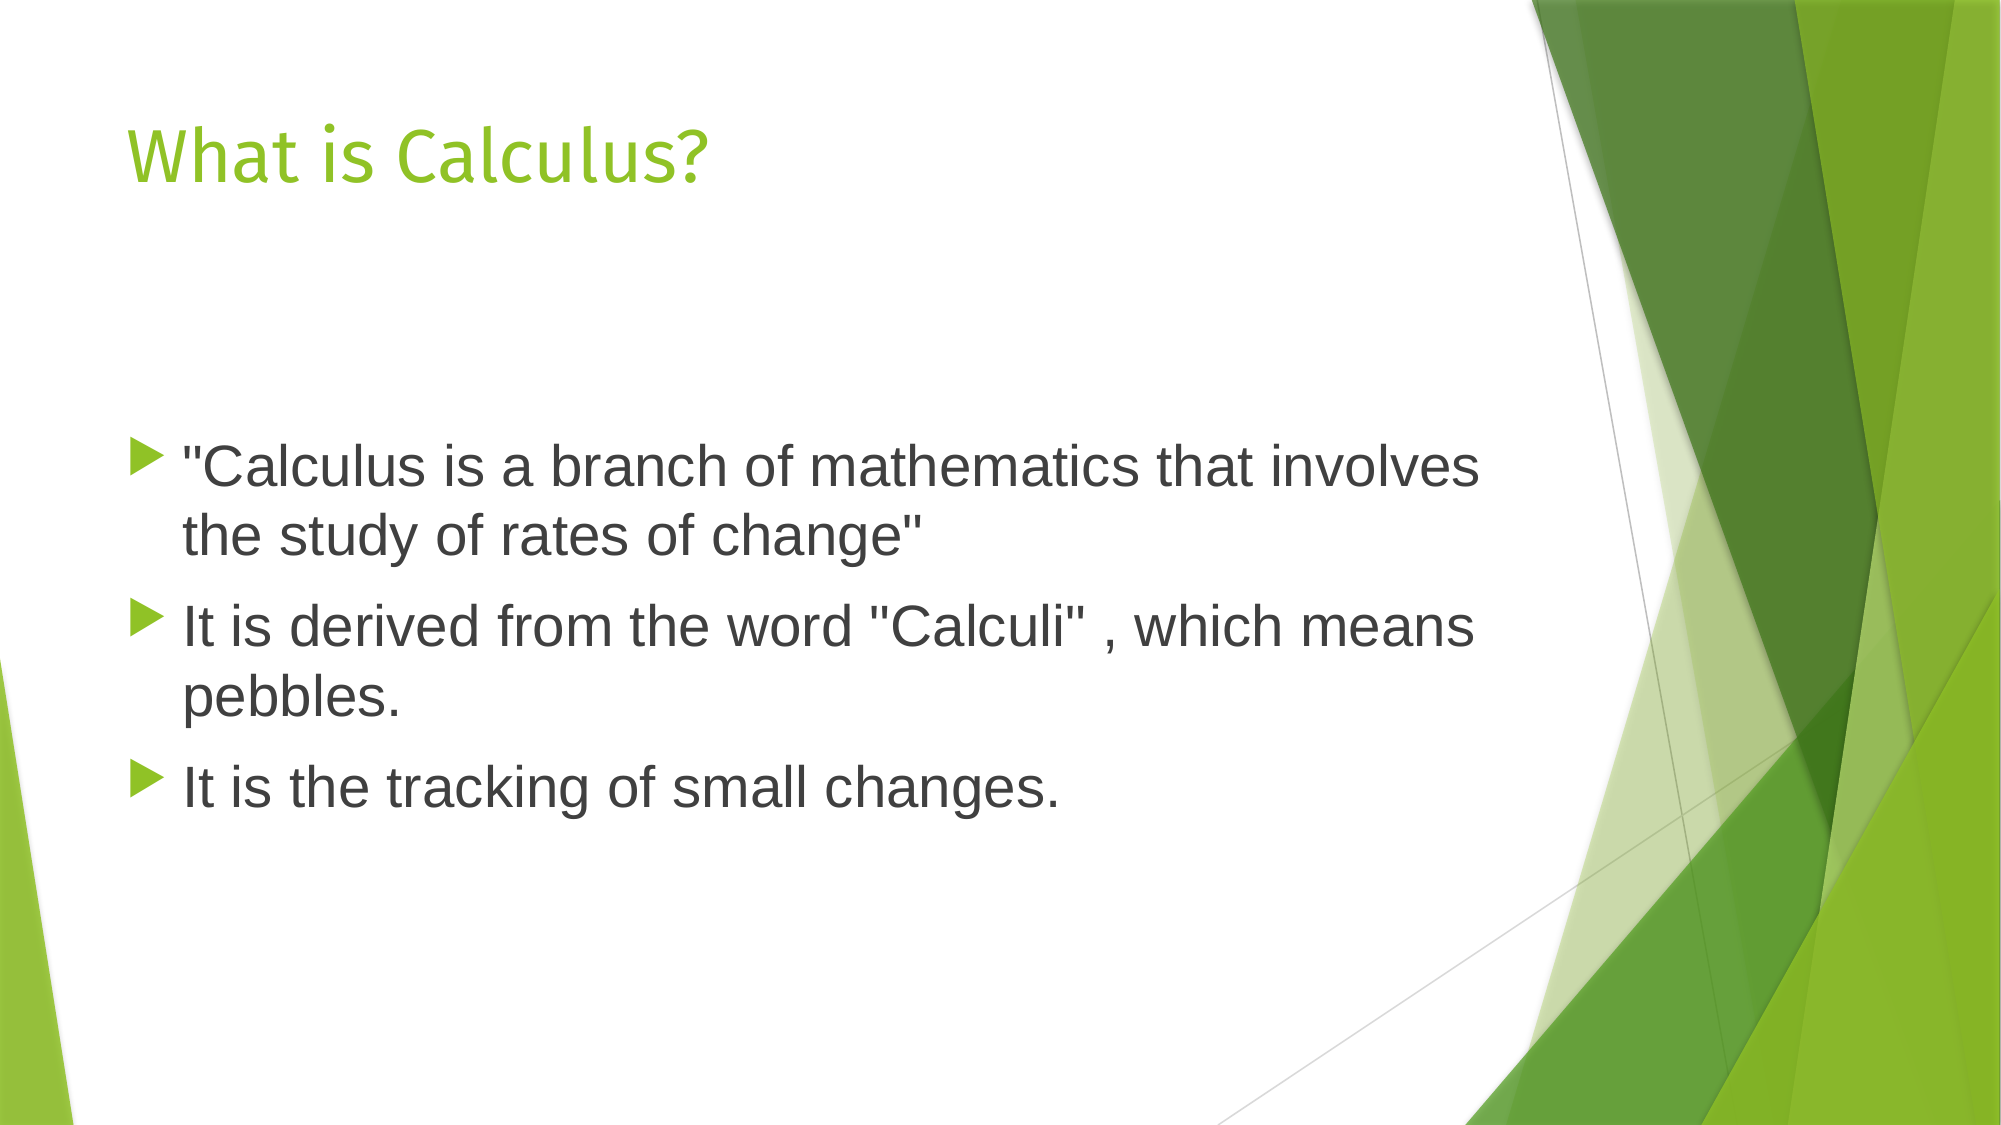

# What is Calculus?

"Calculus is a branch of mathematics that involves the study of rates of change"
It is derived from the word "Calculi" , which means pebbles.
It is the tracking of small changes.